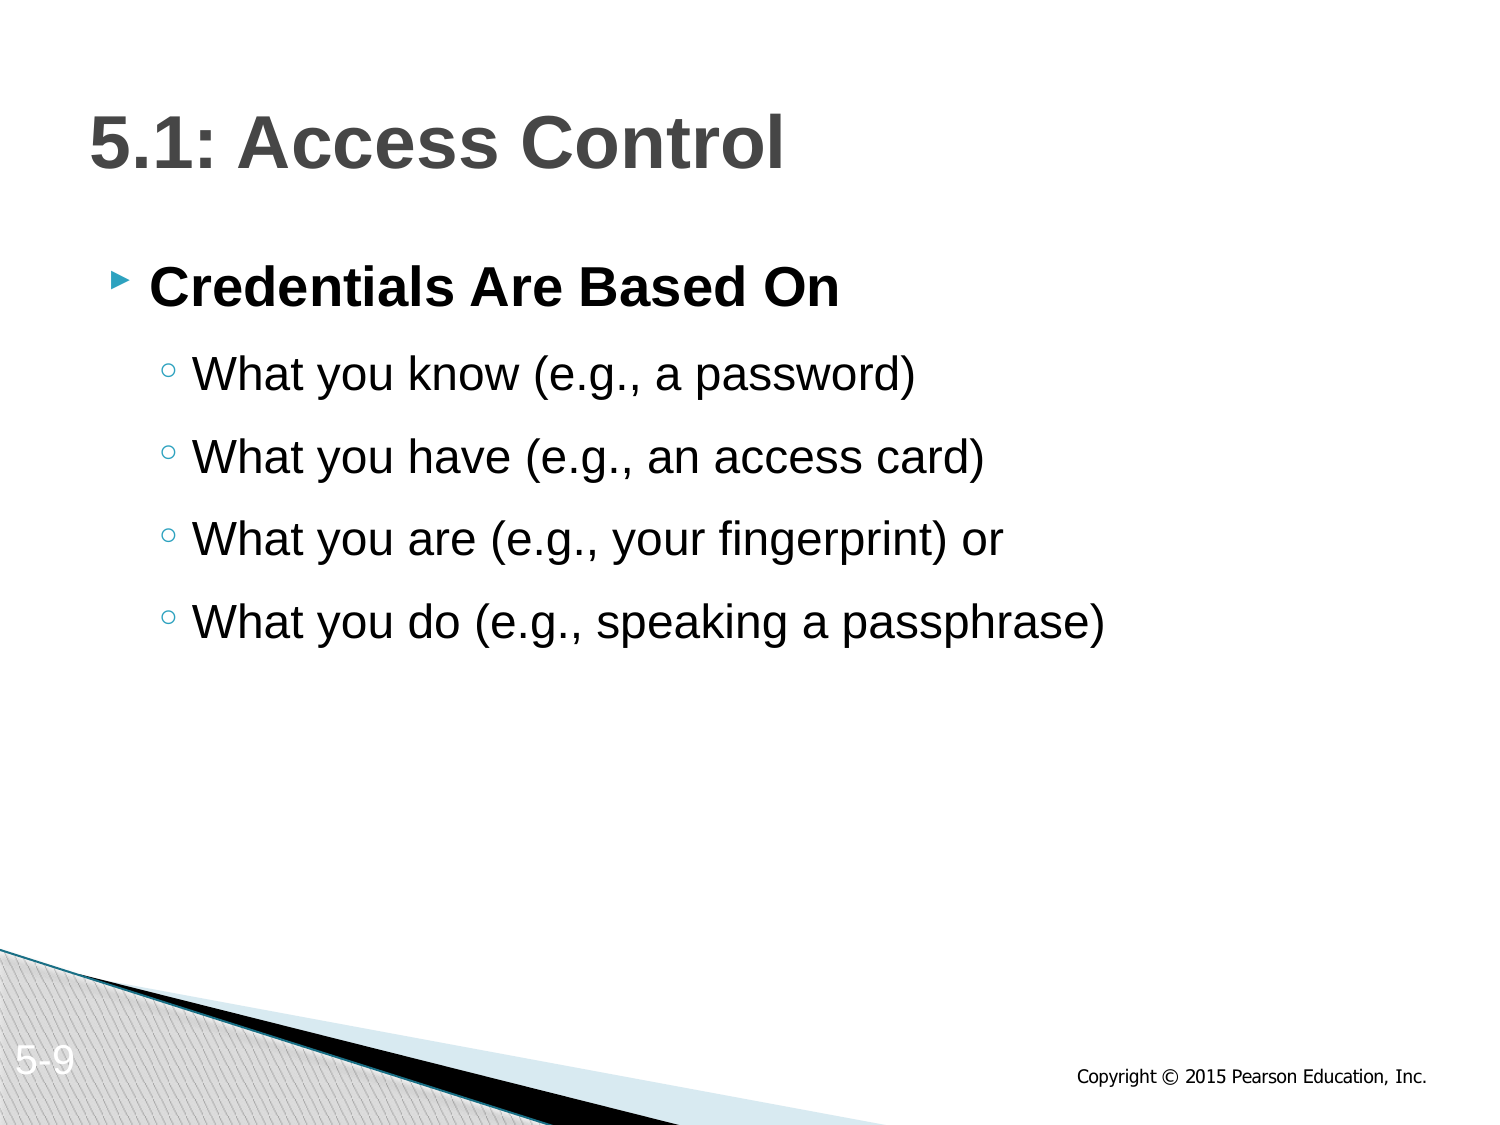

# 5.1: Access Control
Credentials Are Based On
What you know (e.g., a password)
What you have (e.g., an access card)
What you are (e.g., your fingerprint) or
What you do (e.g., speaking a passphrase)

5-9